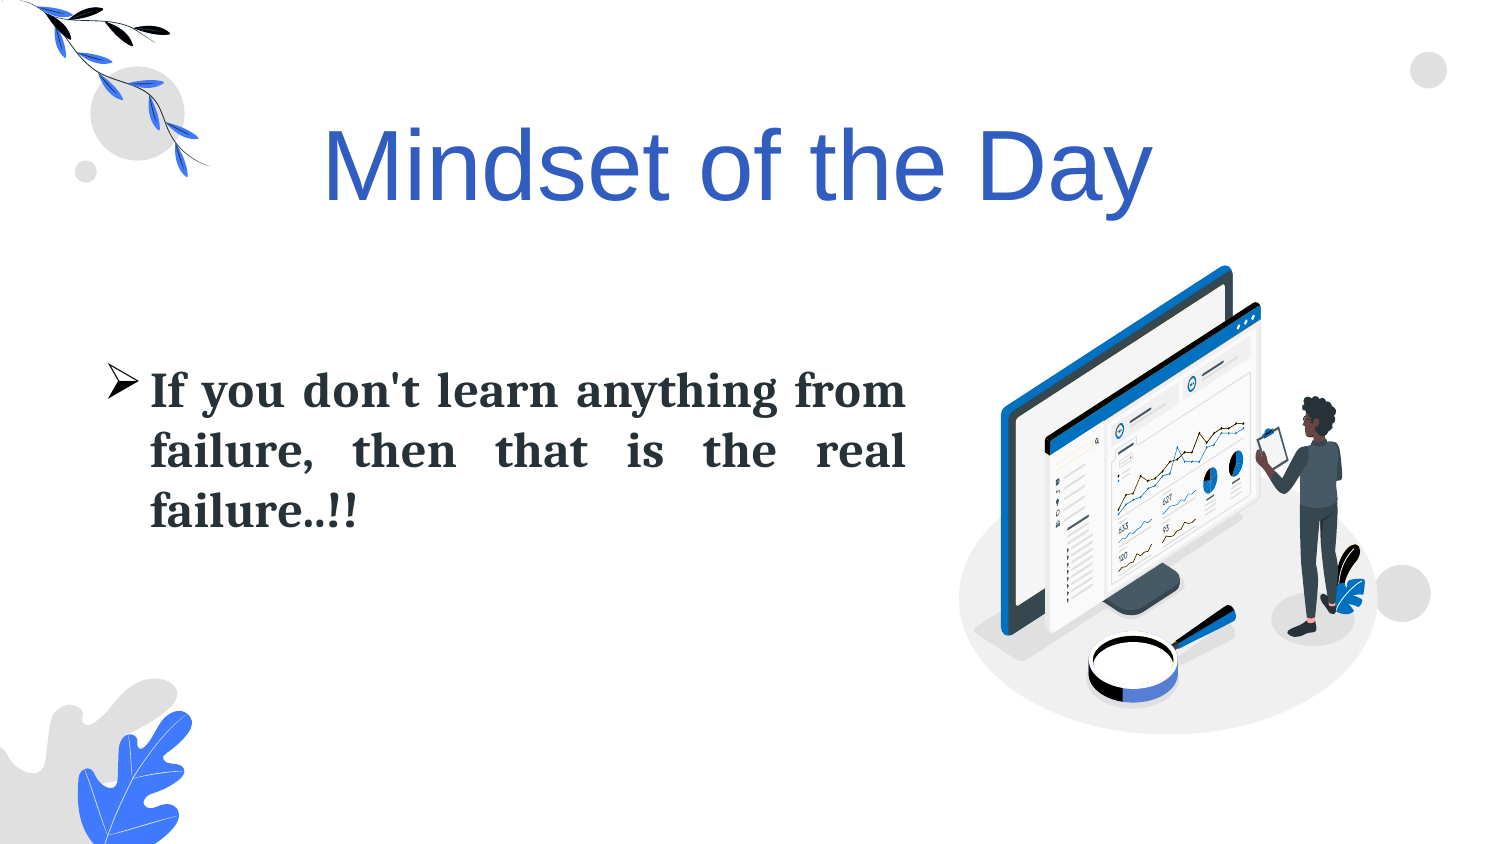

Mindset of the Day

If you don't learn anything from failure, then that is the real failure..!!